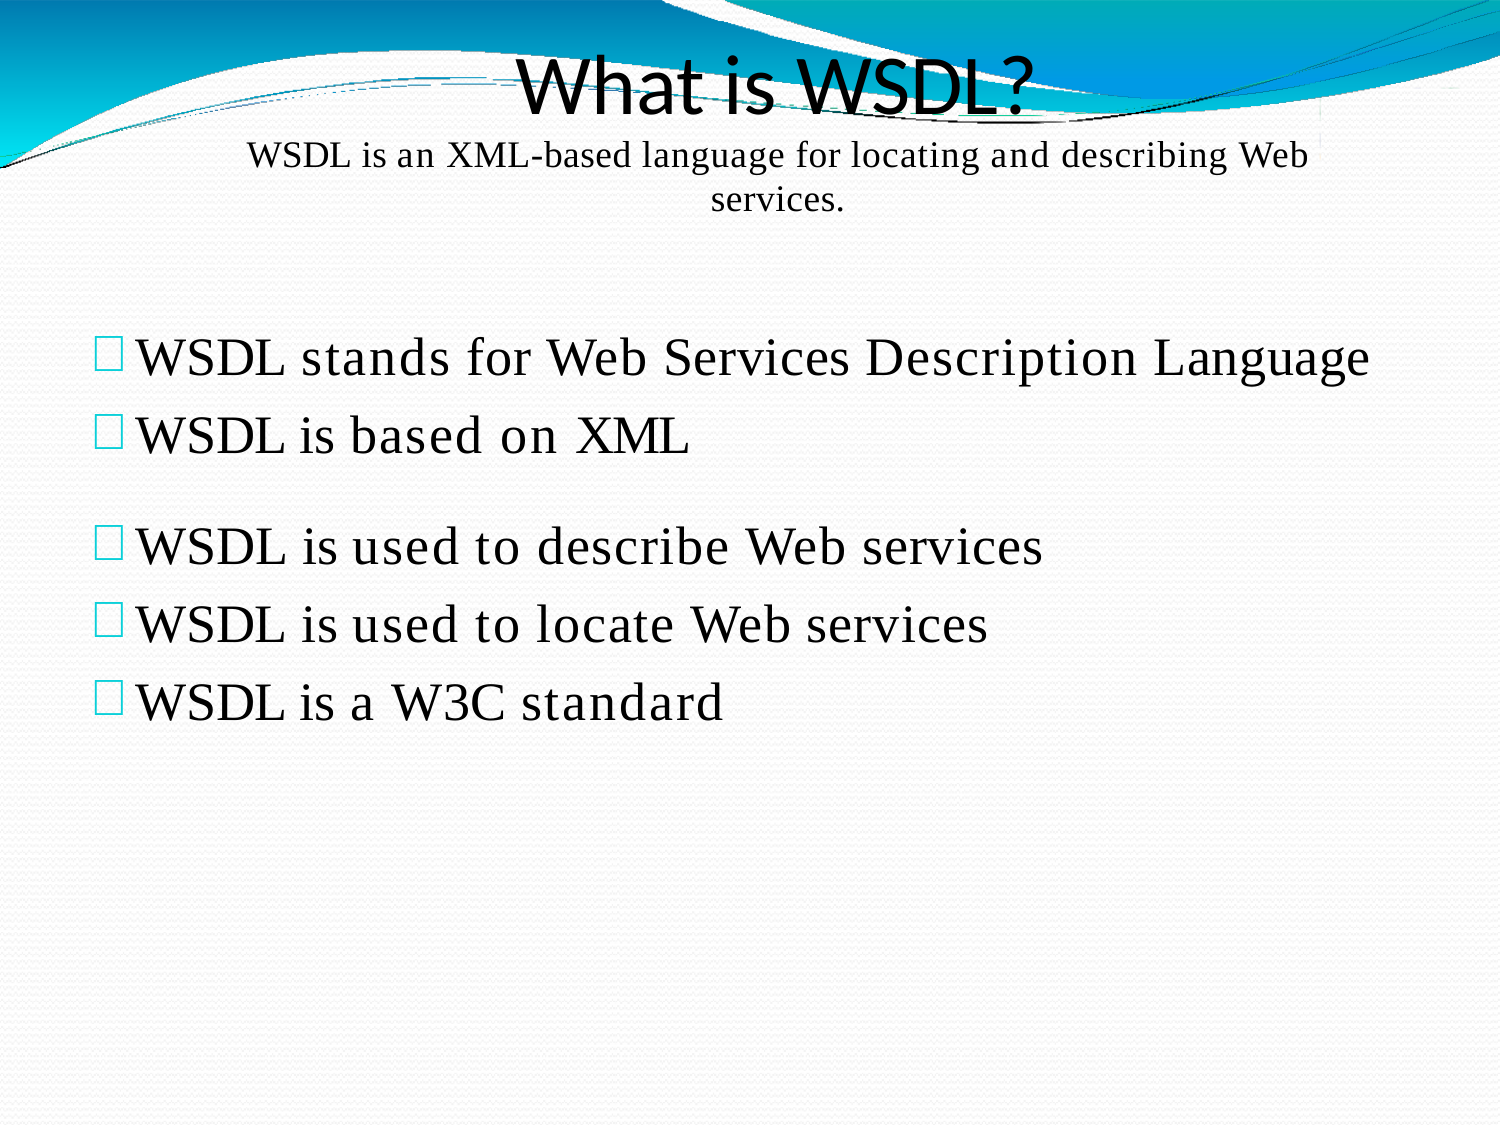

# What is WSDL?
WSDL is an XML-based language for locating and describing Web services.
WSDL stands for Web Services Description Language
WSDL is based on XML
WSDL is used to describe Web services
WSDL is used to locate Web services
WSDL is a W3C standard